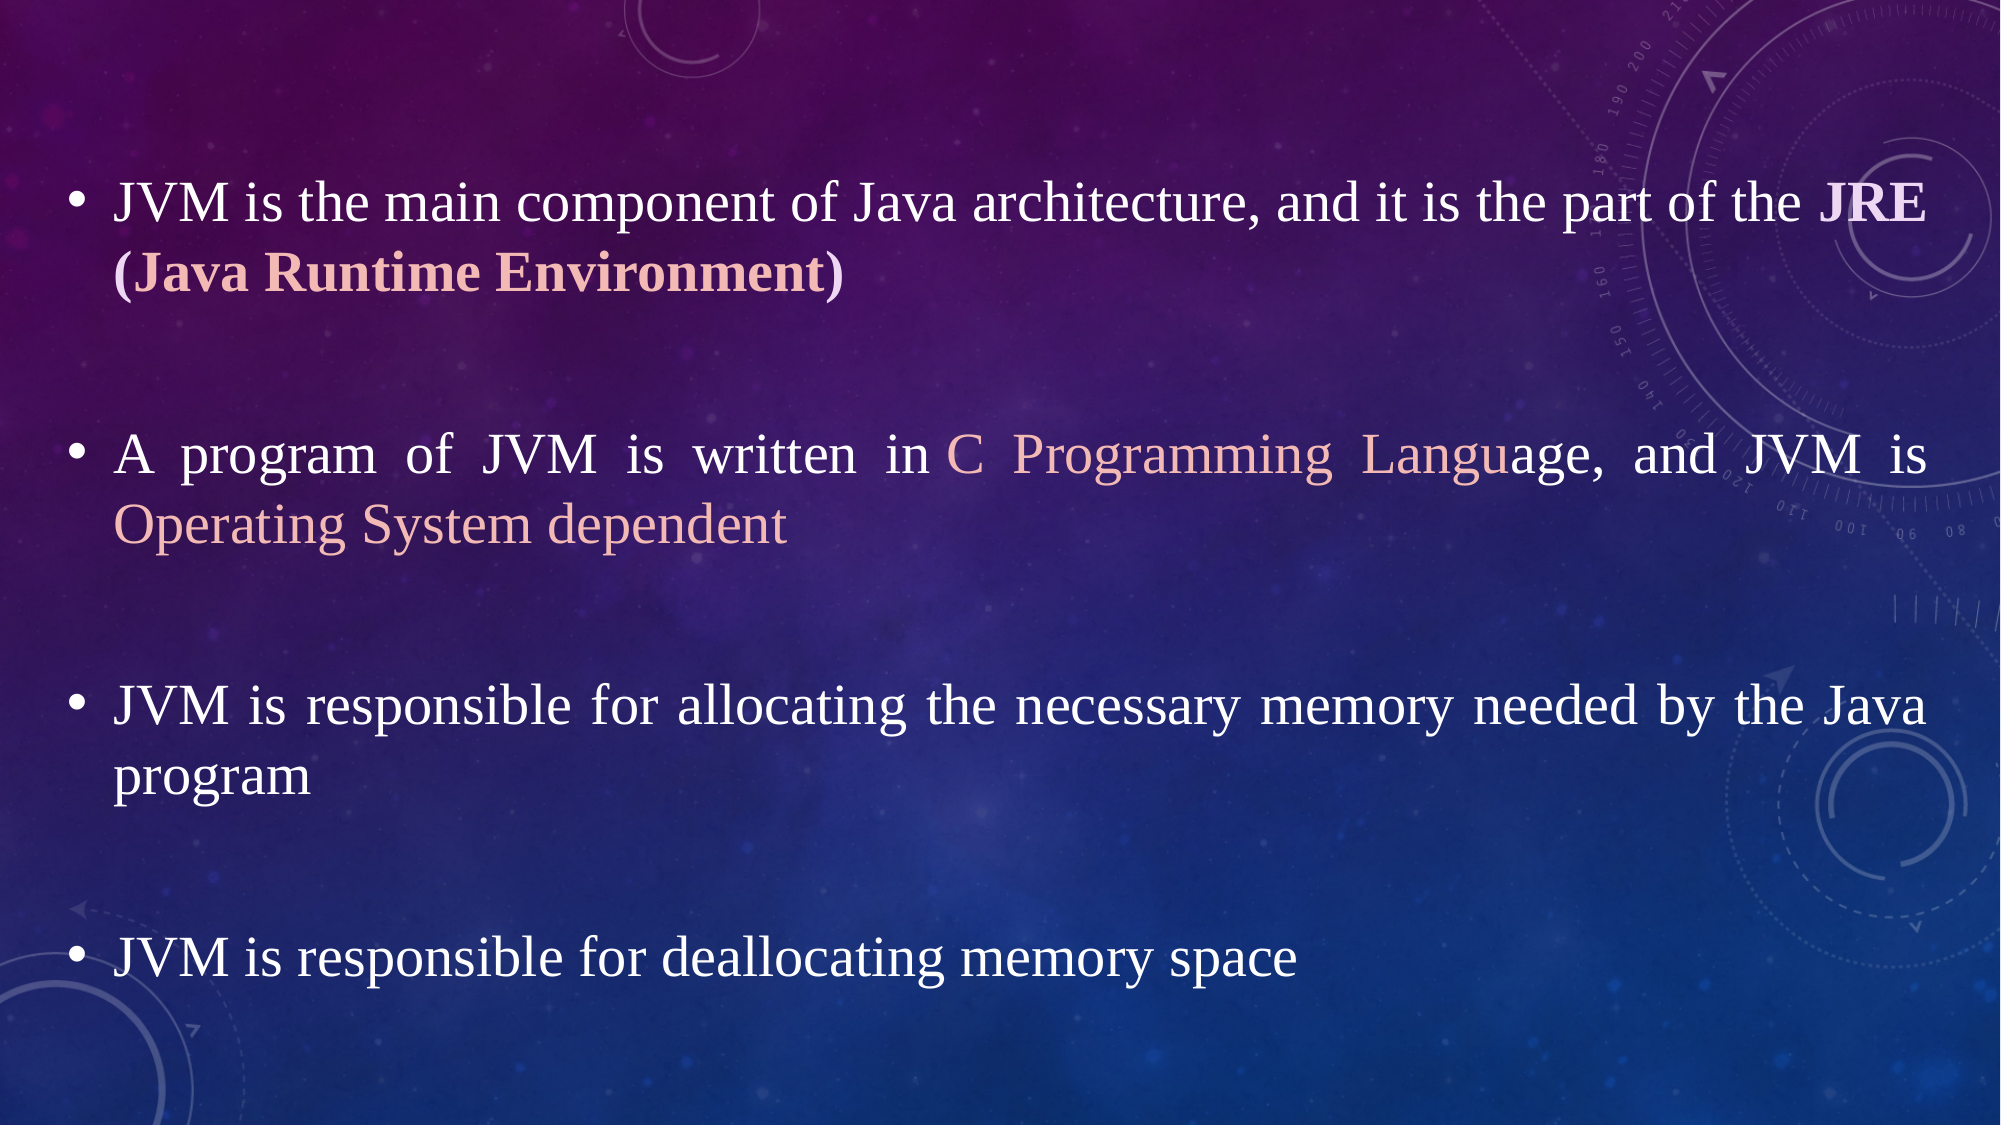

JVM is the main component of Java architecture, and it is the part of the JRE (Java Runtime Environment)

A program of JVM is written in C Programming Language, and JVM is Operating System dependent

JVM is responsible for allocating the necessary memory needed by the Java program

JVM is responsible for deallocating memory space